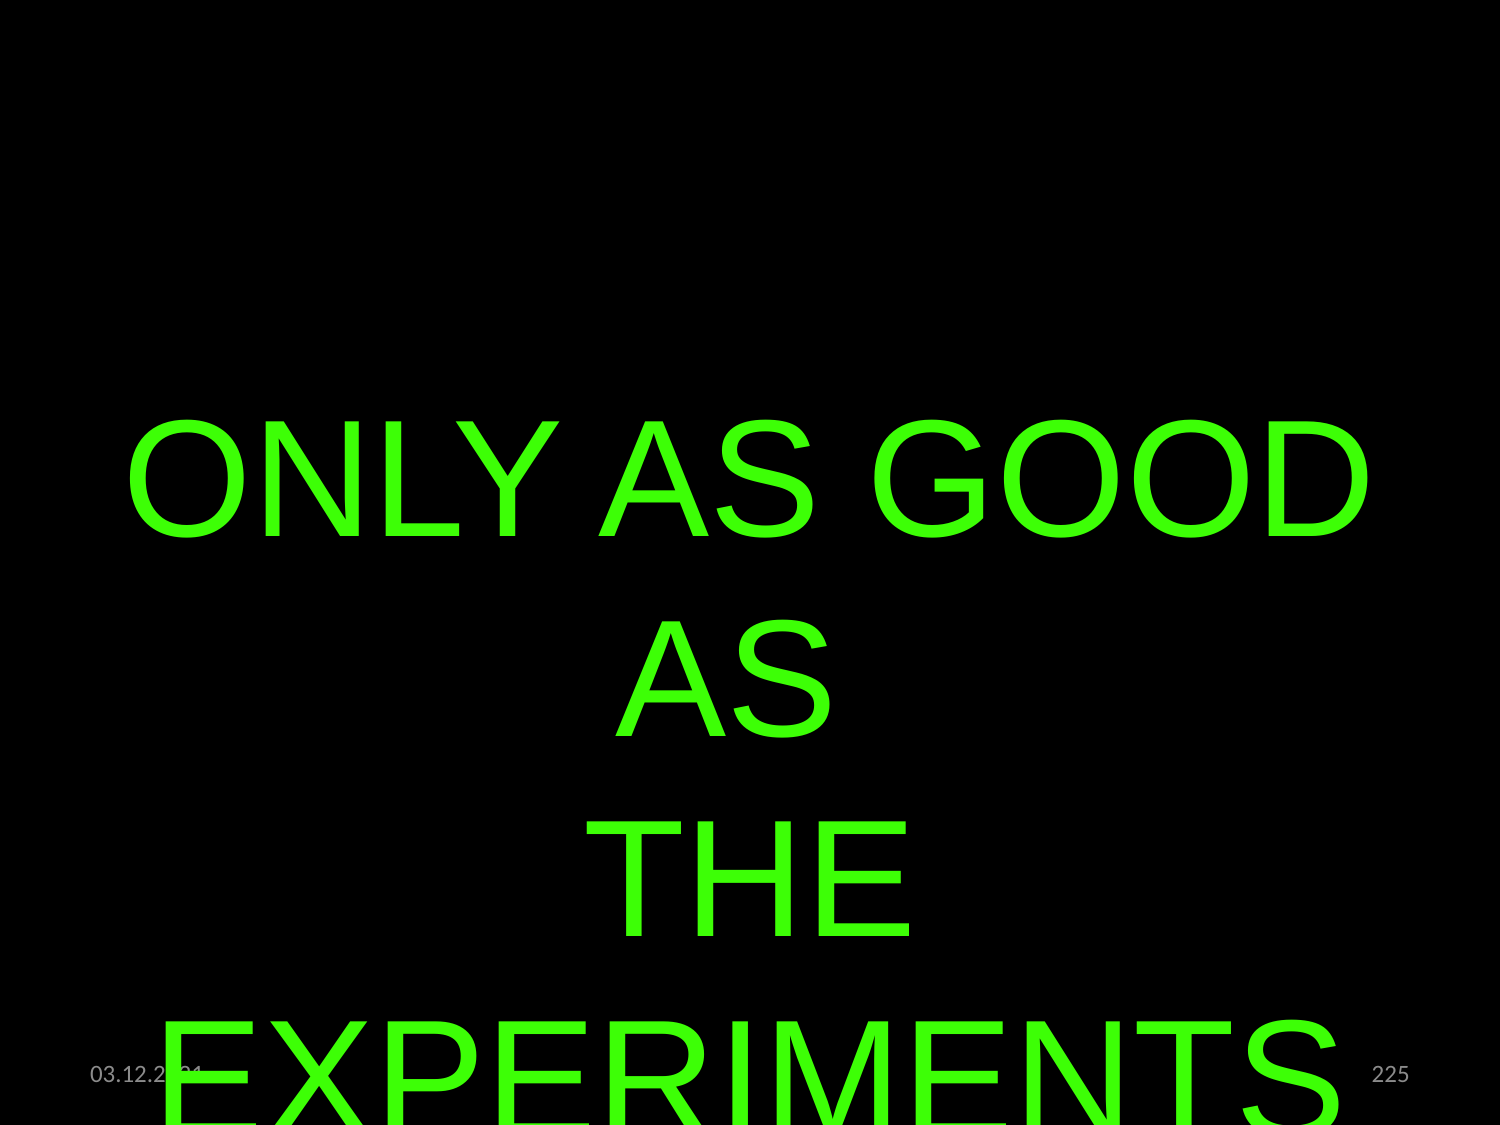

ONLY AS GOOD AS
THE EXPERIMENTS
03.12.2021
225